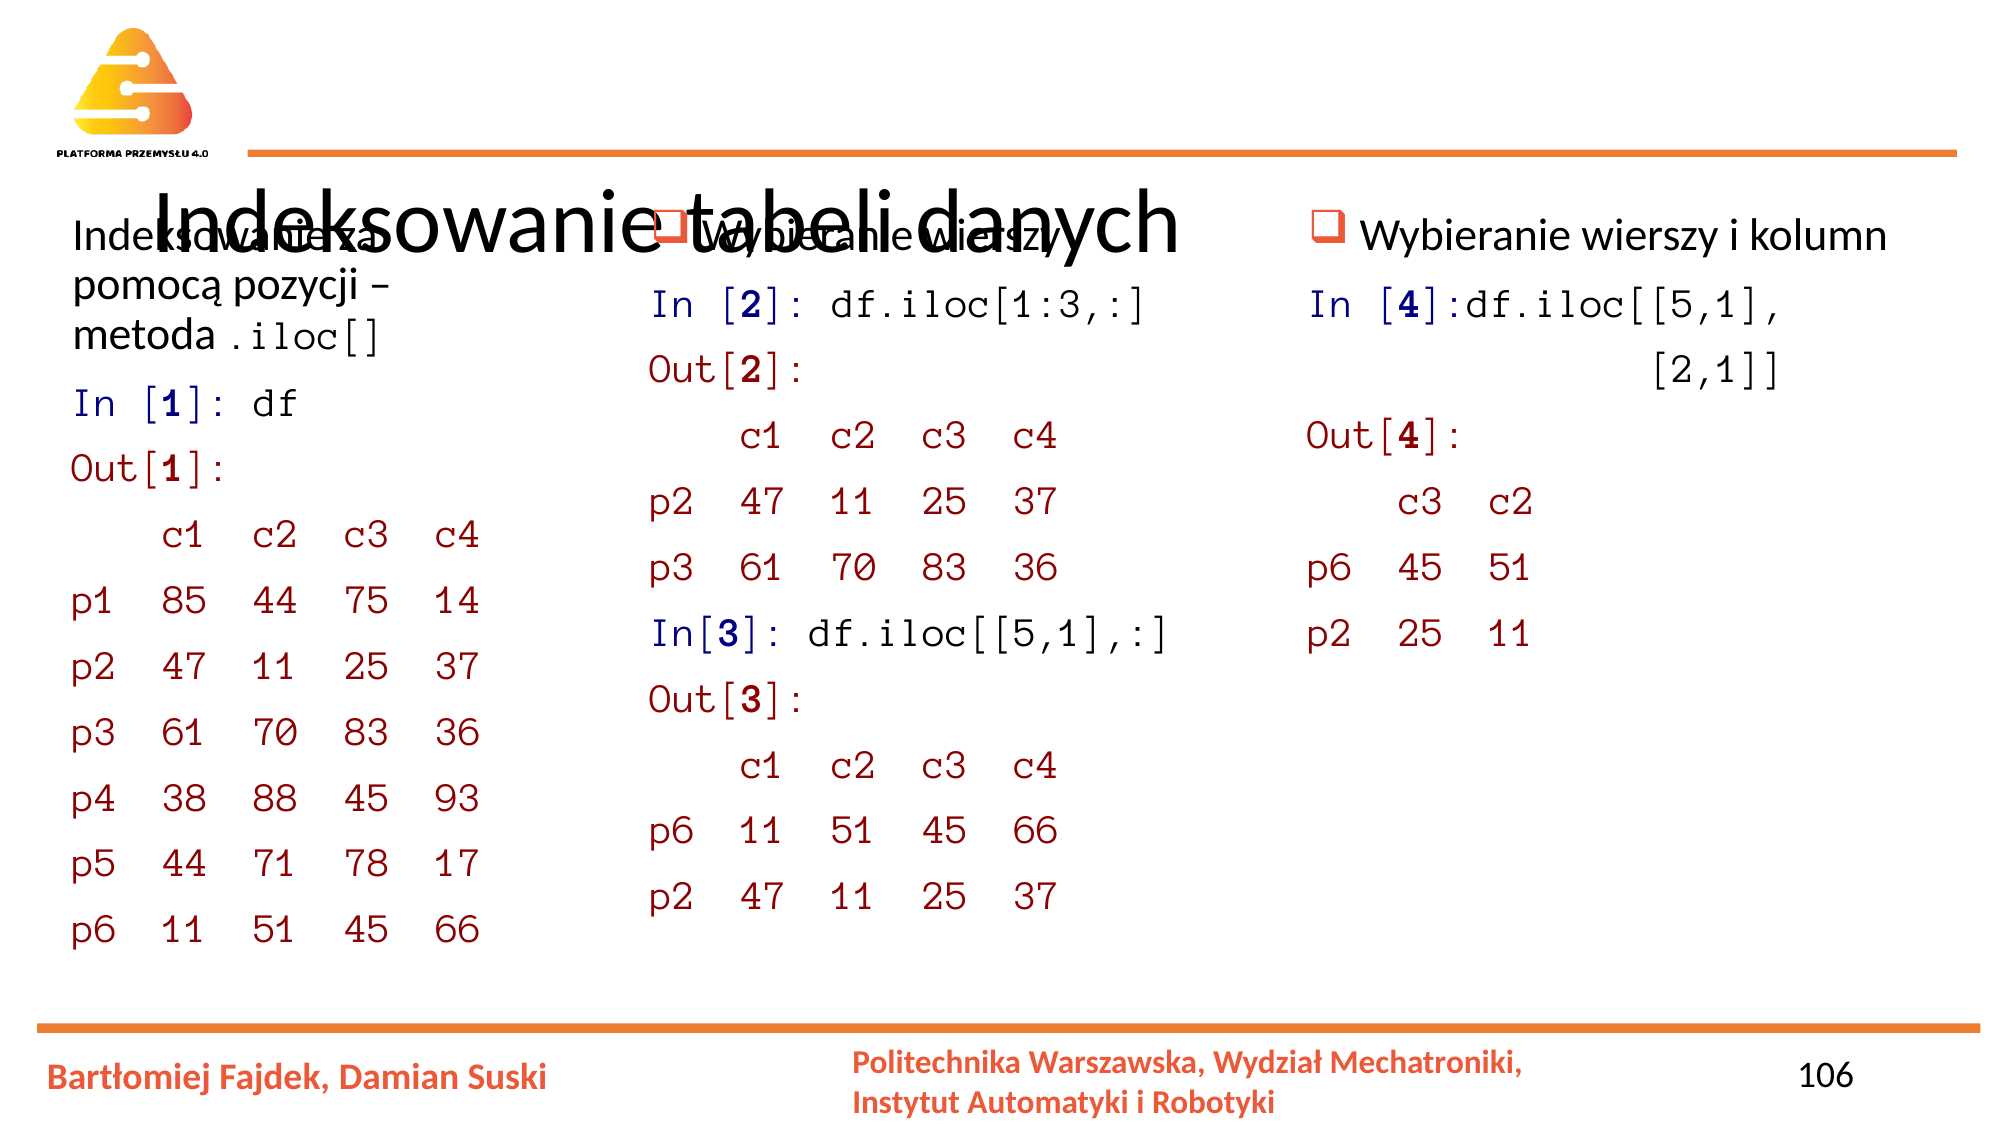

# Indeksowanie tabeli danych
Indeksowanie za pomocą pozycji – metoda .iloc[]
In [1]: df
Out[1]:
    c1  c2  c3  c4
p1  85  44  75  14
p2  47  11  25  37
p3  61  70  83  36
p4  38  88  45  93
p5  44  71  78  17
p6  11  51  45  66
 Wybieranie wierszy
In [2]: df.iloc[1:3,:]
Out[2]:
    c1  c2  c3  c4
p2  47  11  25  37
p3  61  70  83  36
In[3]: df.iloc[[5,1],:]
Out[3]:
    c1  c2  c3  c4
p6  11  51  45  66
p2  47  11  25  37

 Wybieranie wierszy i kolumn
In [4]:df.iloc[[5,1],
               [2,1]]
Out[4]:
    c3  c2
p6  45  51
p2  25  11

106